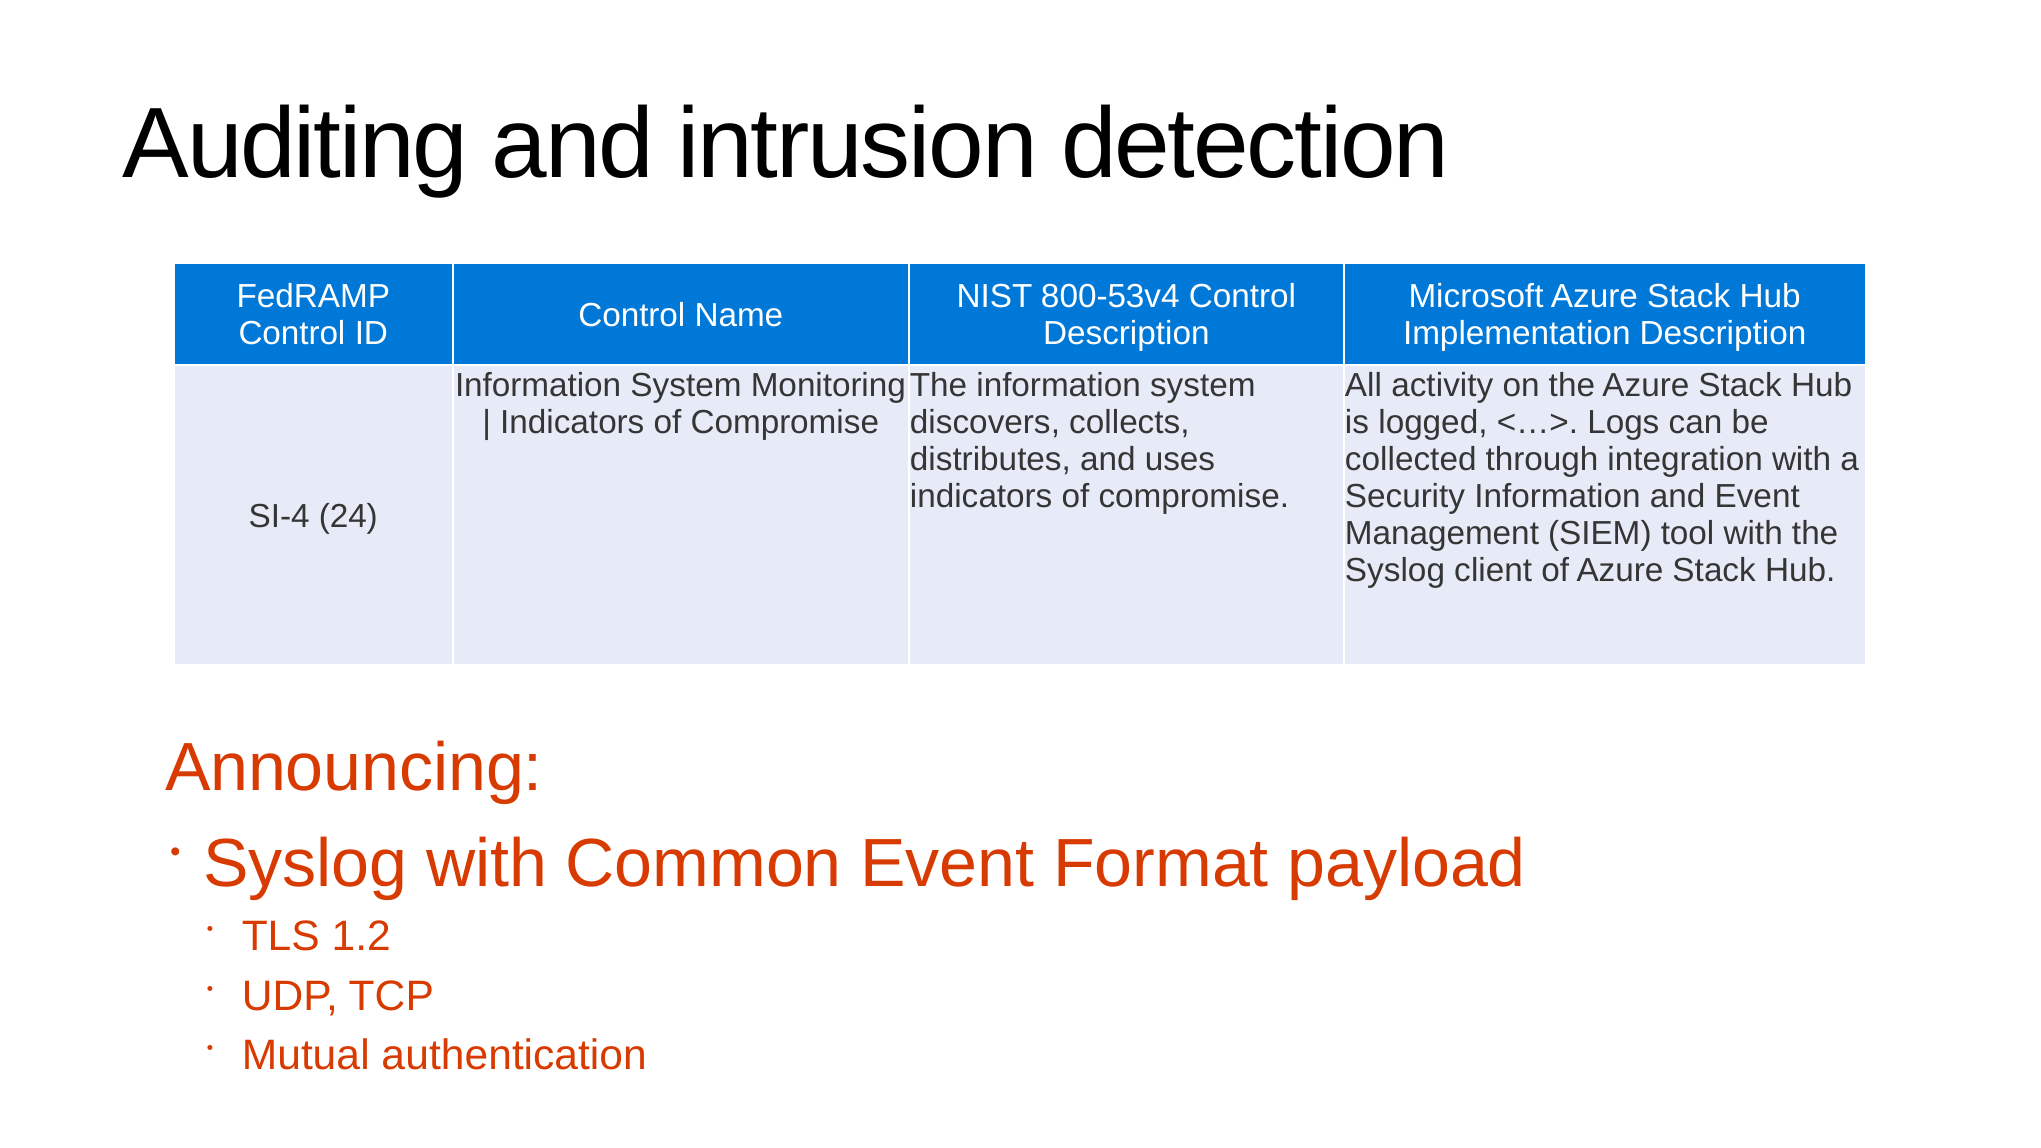

# Auditing and intrusion detection
| FedRAMP Control ID | Control Name | NIST 800-53v4 Control Description | Microsoft Azure Stack Hub Implementation Description |
| --- | --- | --- | --- |
| SI-4 (24) | Information System Monitoring | Indicators of Compromise | The information system discovers, collects, distributes, and uses indicators of compromise. | All activity on the Azure Stack Hub is logged, <…>. Logs can be collected through integration with a Security Information and Event Management (SIEM) tool with the Syslog client of Azure Stack Hub. |
Announcing:
Syslog with Common Event Format payload
TLS 1.2
UDP, TCP
Mutual authentication